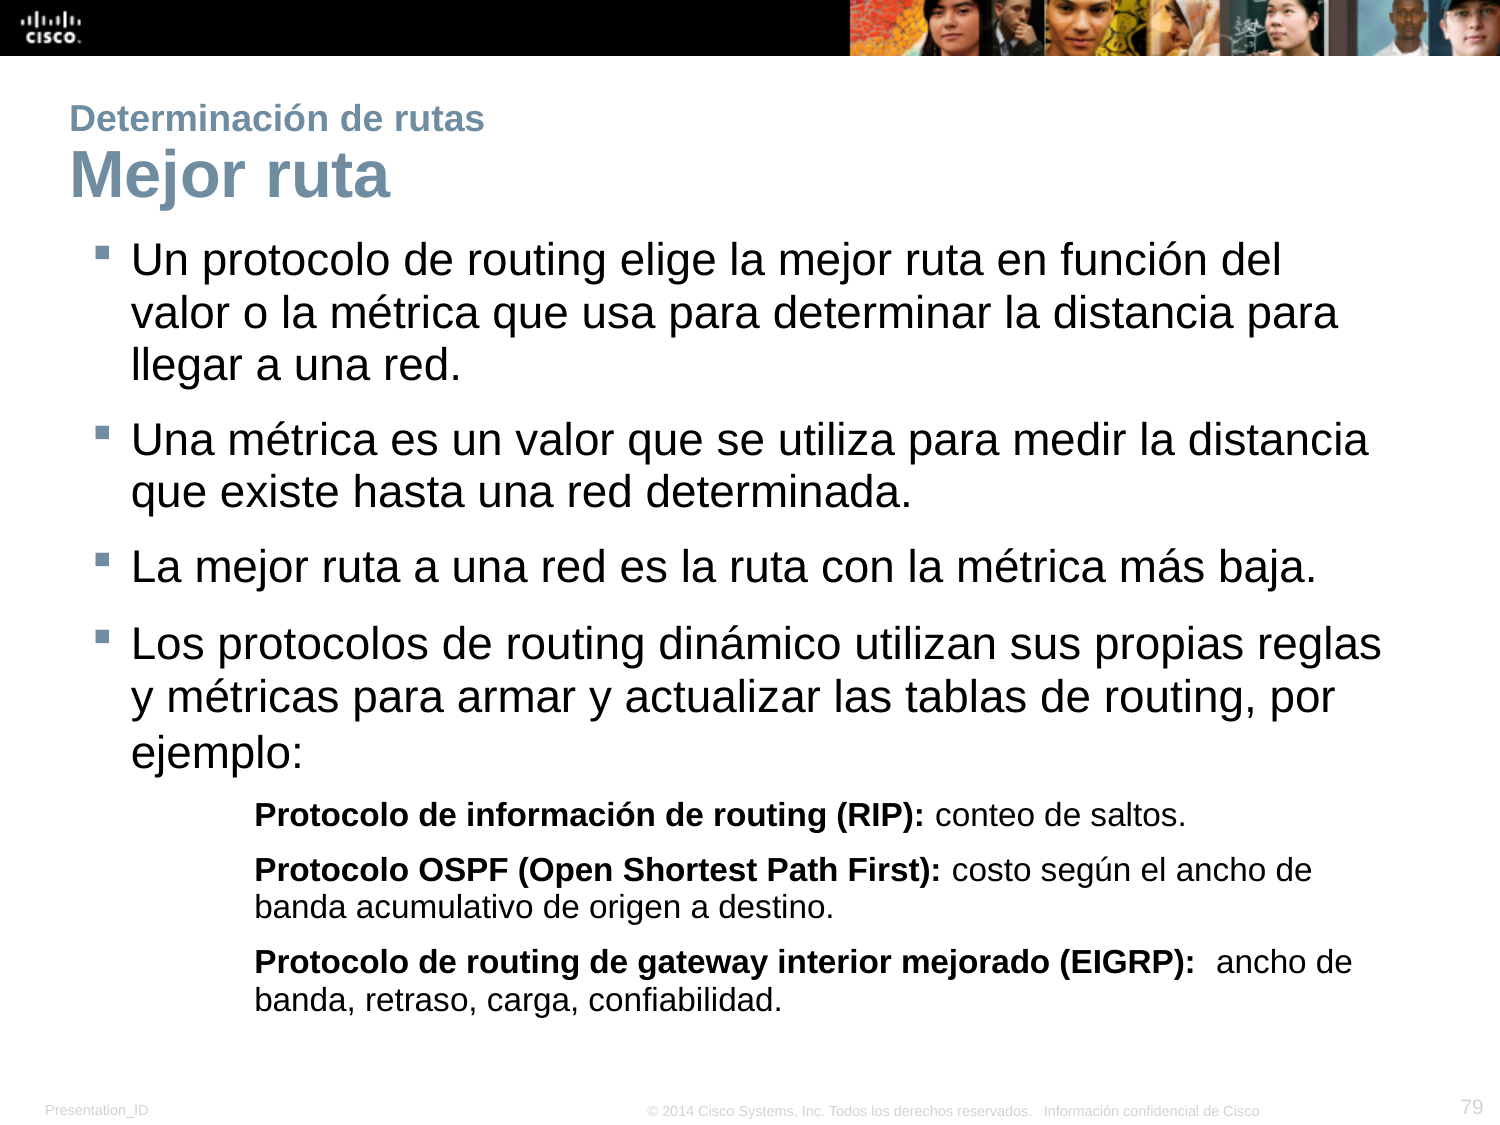

# Determinación de rutas Mejor ruta
Un protocolo de routing elige la mejor ruta en función del valor o la métrica que usa para determinar la distancia para llegar a una red.
Una métrica es un valor que se utiliza para medir la distancia que existe hasta una red determinada.
La mejor ruta a una red es la ruta con la métrica más baja.
Los protocolos de routing dinámico utilizan sus propias reglas y métricas para armar y actualizar las tablas de routing, por ejemplo:
Protocolo de información de routing (RIP): conteo de saltos.
Protocolo OSPF (Open Shortest Path First): costo según el ancho de banda acumulativo de origen a destino.
Protocolo de routing de gateway interior mejorado (EIGRP):  ancho de banda, retraso, carga, confiabilidad.

Protocolo OSPF (Open Shortest Path First): costo según el ancho de banda acumulativo de origen a destino.
Protocolo de routing de gateway interior mejorado (EIGRP): ancho de banda, retraso, carga, confiabilidad.
.